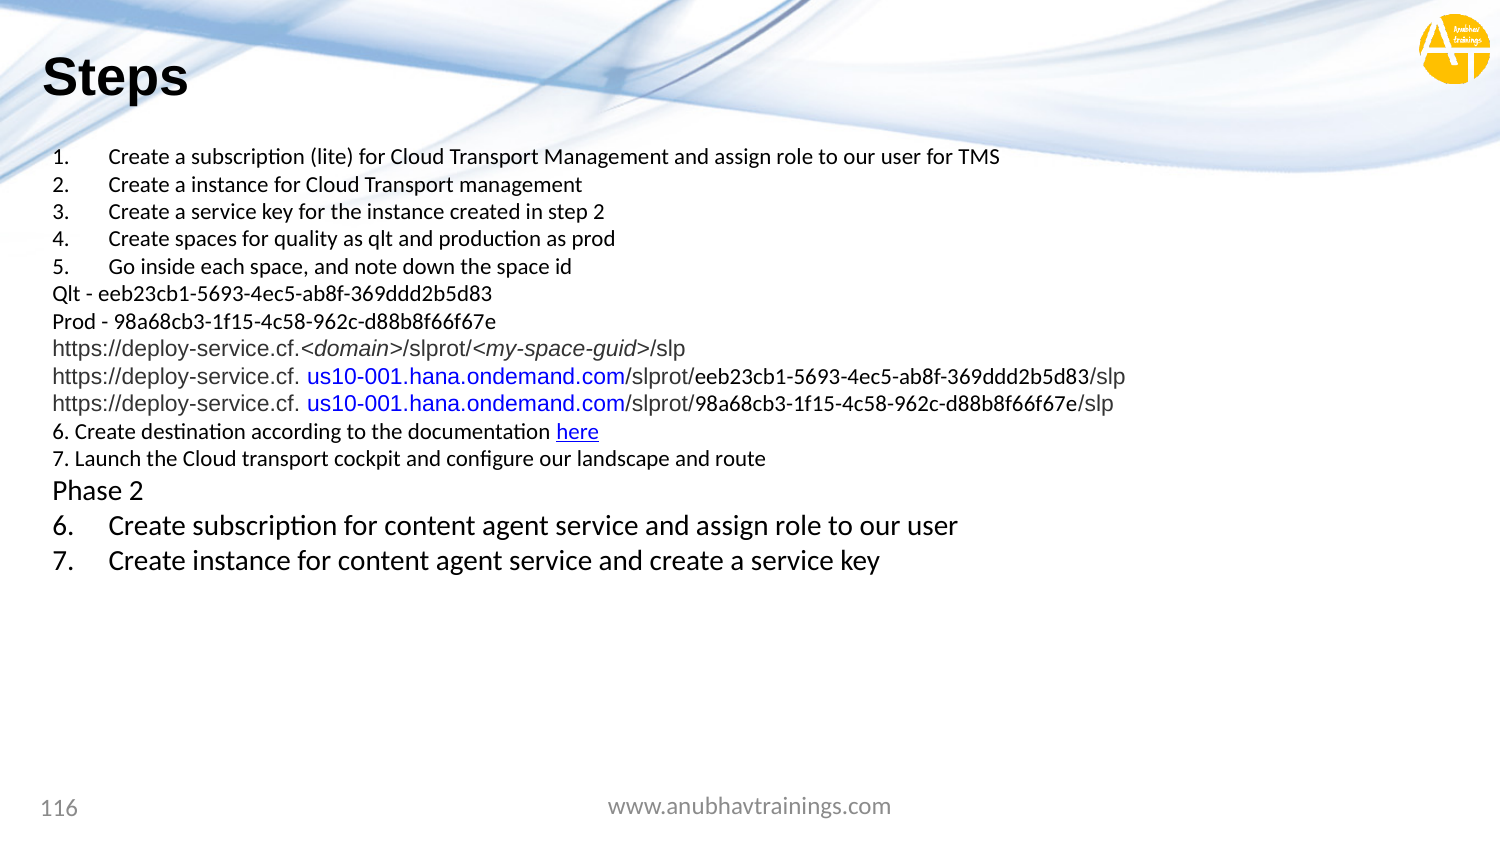

# Steps
Create a subscription (lite) for Cloud Transport Management and assign role to our user for TMS
Create a instance for Cloud Transport management
Create a service key for the instance created in step 2
Create spaces for quality as qlt and production as prod
Go inside each space, and note down the space id
Qlt - eeb23cb1-5693-4ec5-ab8f-369ddd2b5d83
Prod - 98a68cb3-1f15-4c58-962c-d88b8f66f67e
https://deploy-service.cf.<domain>/slprot/<my-space-guid>/slp
https://deploy-service.cf. us10-001.hana.ondemand.com/slprot/eeb23cb1-5693-4ec5-ab8f-369ddd2b5d83/slp
https://deploy-service.cf. us10-001.hana.ondemand.com/slprot/98a68cb3-1f15-4c58-962c-d88b8f66f67e/slp
6. Create destination according to the documentation here
7. Launch the Cloud transport cockpit and configure our landscape and route
Phase 2
Create subscription for content agent service and assign role to our user
Create instance for content agent service and create a service key

www.anubhavtrainings.com
116